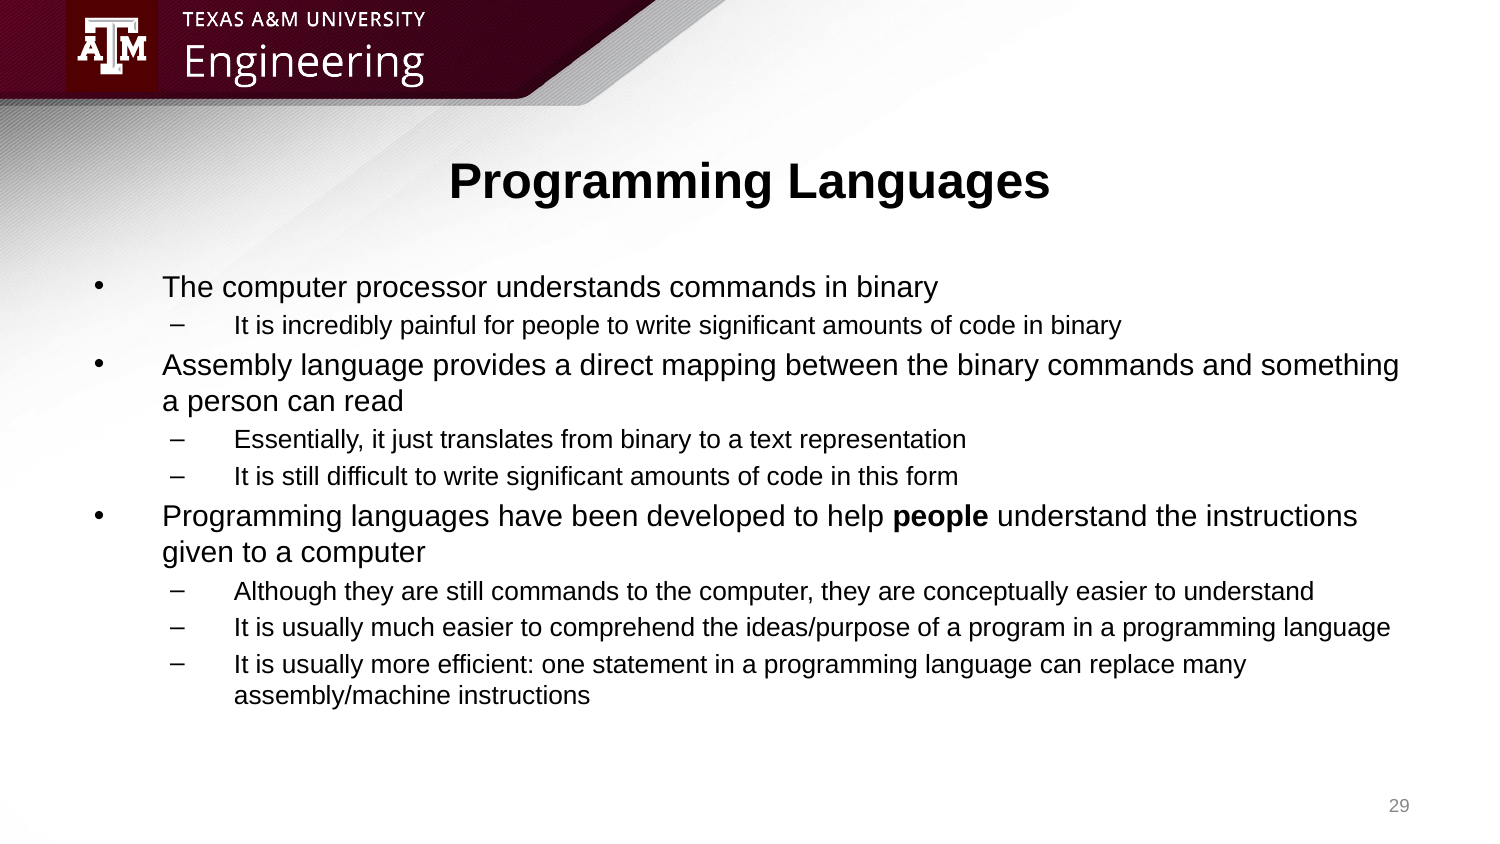

# Programming Languages
The computer processor understands commands in binary
It is incredibly painful for people to write significant amounts of code in binary
Assembly language provides a direct mapping between the binary commands and something a person can read
Essentially, it just translates from binary to a text representation
It is still difficult to write significant amounts of code in this form
Programming languages have been developed to help people understand the instructions given to a computer
Although they are still commands to the computer, they are conceptually easier to understand
It is usually much easier to comprehend the ideas/purpose of a program in a programming language
It is usually more efficient: one statement in a programming language can replace many assembly/machine instructions

29